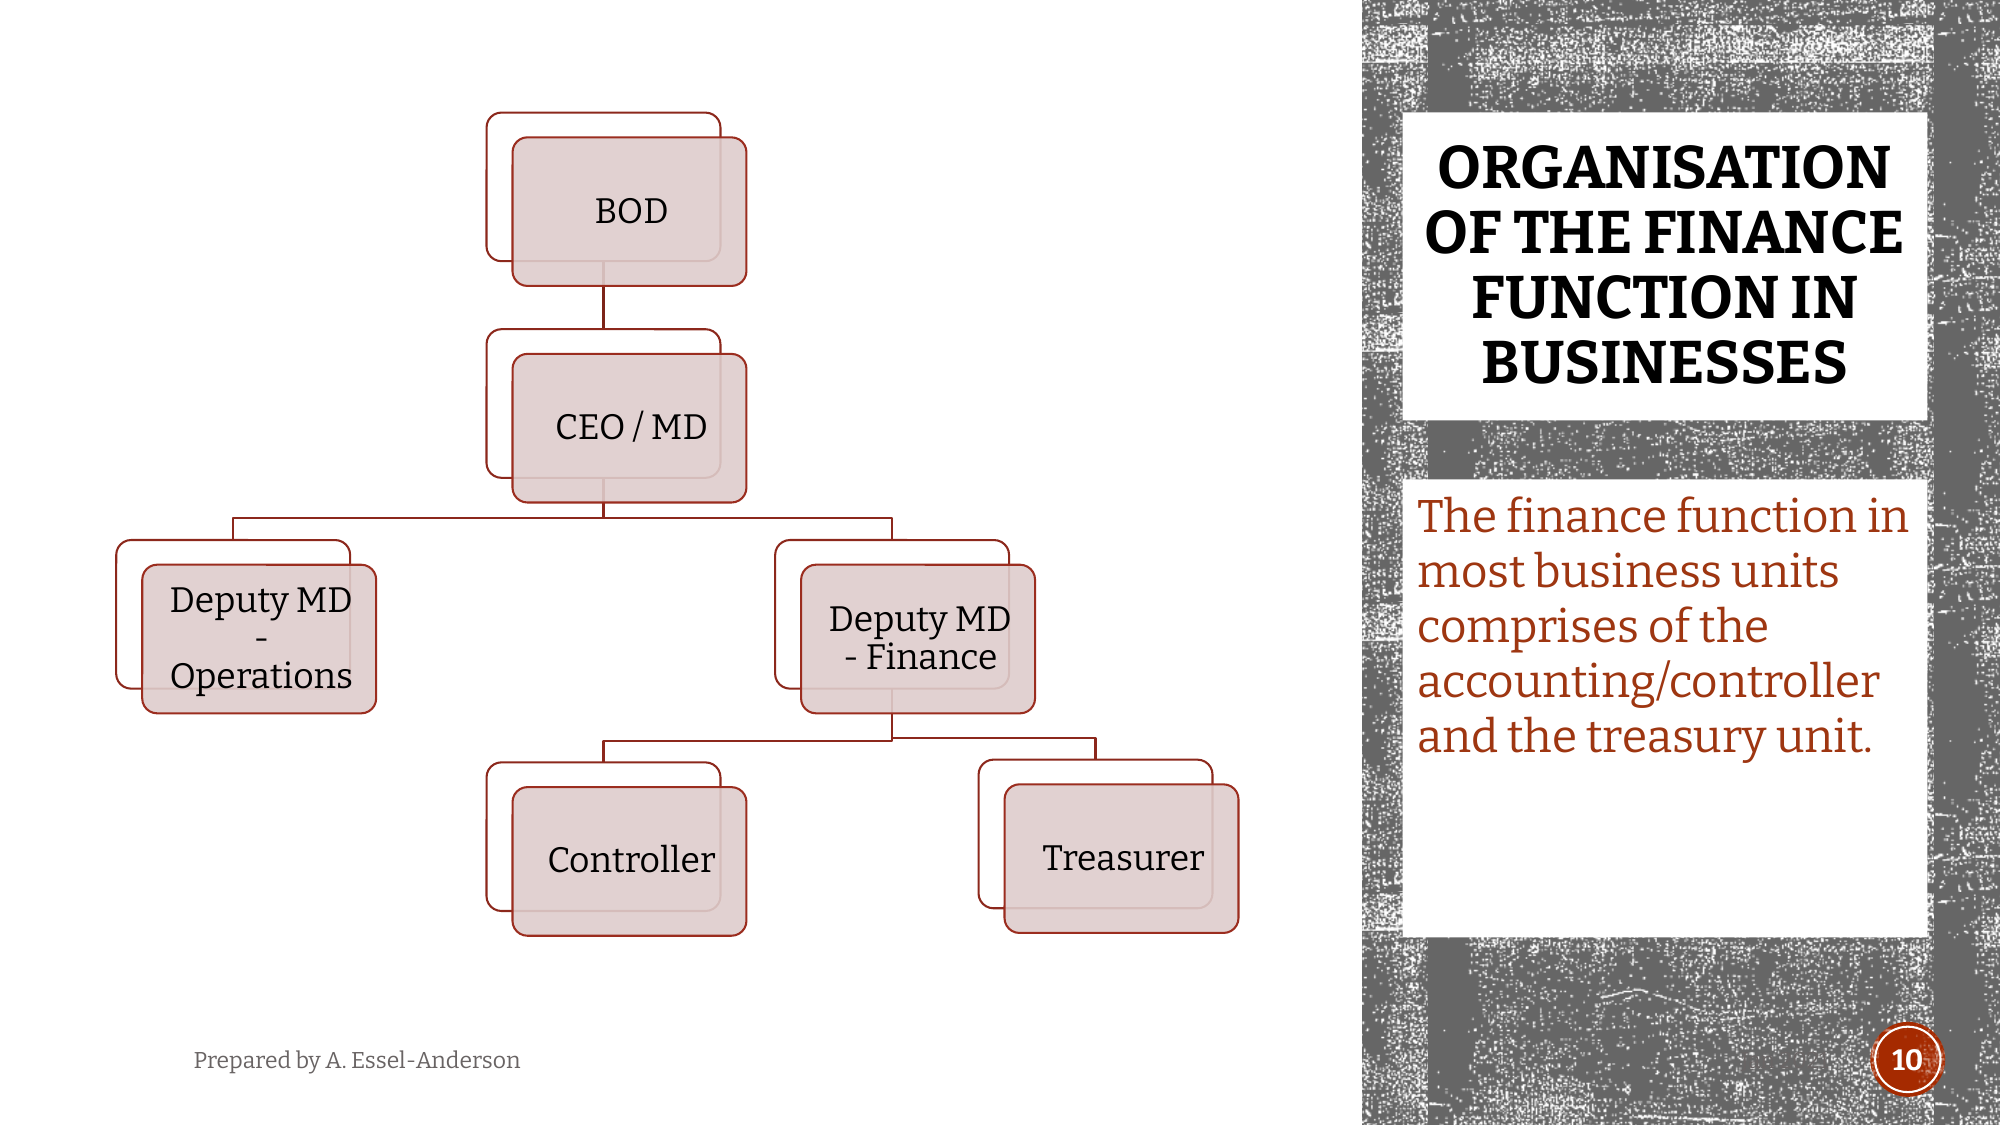

BOD
CEO / MD
Deputy MD - Operations
Deputy MD - Finance
Controller
Treasurer
# Organisation of the finance function in businesses
The finance function in most business units comprises of the accounting/controller and the treasury unit.
Prepared by A. Essel-Anderson
Jan 2021
10